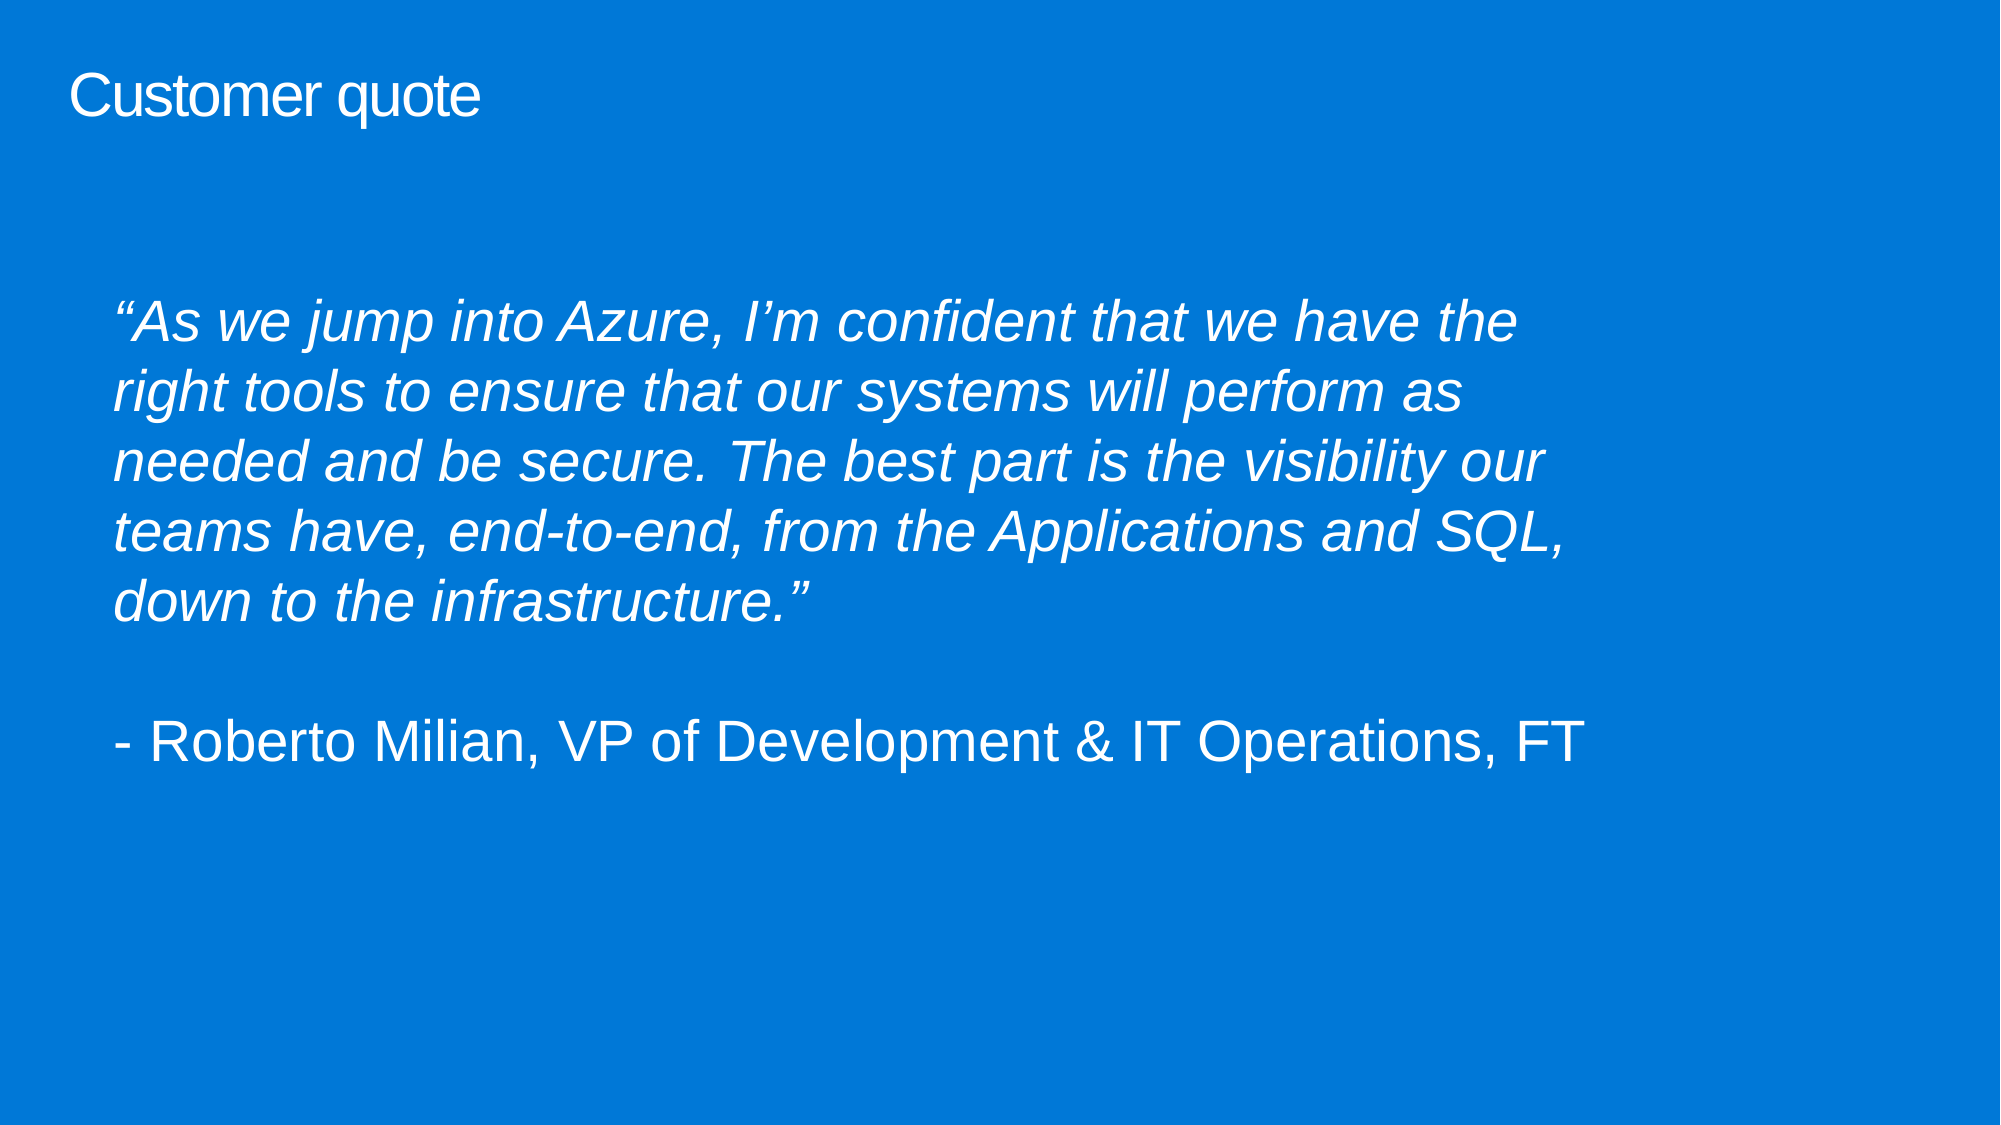

# Customer quote
“As we jump into Azure, I’m confident that we have the right tools to ensure that our systems will perform as needed and be secure. The best part is the visibility our teams have, end-to-end, from the Applications and SQL, down to the infrastructure.”

- Roberto Milian, VP of Development & IT Operations, FT